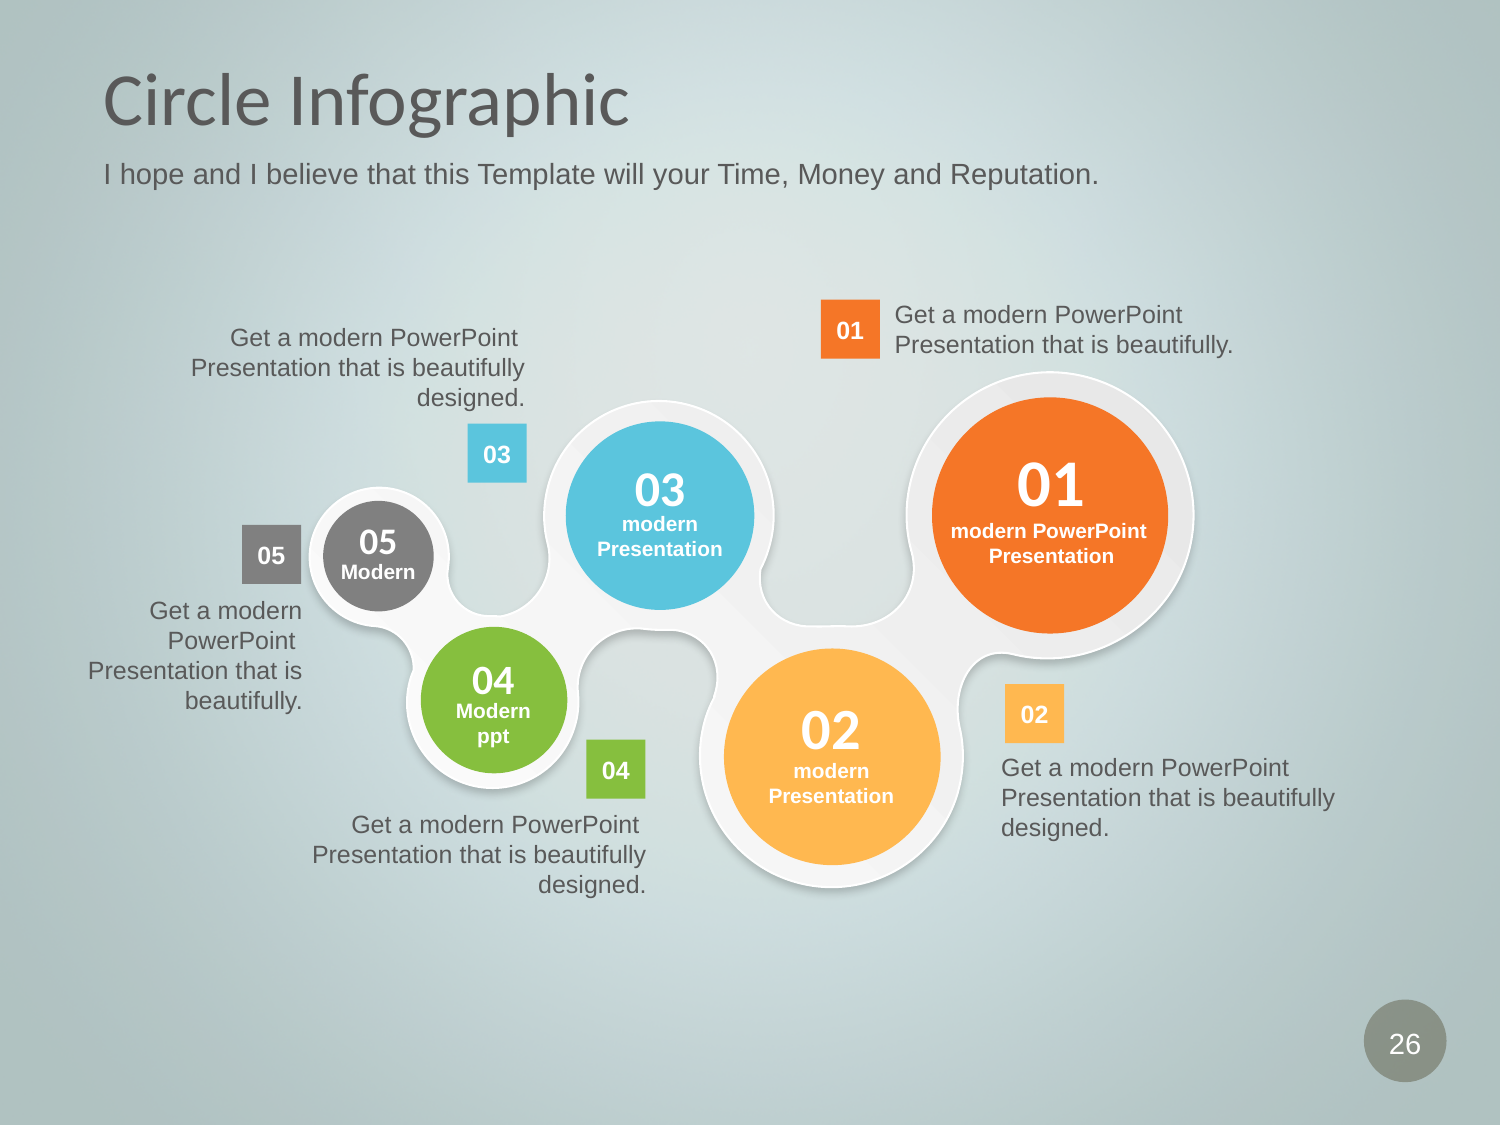

# Circle Infographic
I hope and I believe that this Template will your Time, Money and Reputation.
Get a modern PowerPoint  Presentation that is beautifully.
01
Get a modern PowerPoint  Presentation that is beautifully designed.

01
03

modern Presentation
05
modern PowerPoint  Presentation
Modern

04

02
Modern
ppt
modern Presentation
03
05
Get a modern PowerPoint  Presentation that is beautifully.
02
04
Get a modern PowerPoint  Presentation that is beautifully designed.
Get a modern PowerPoint  Presentation that is beautifully designed.